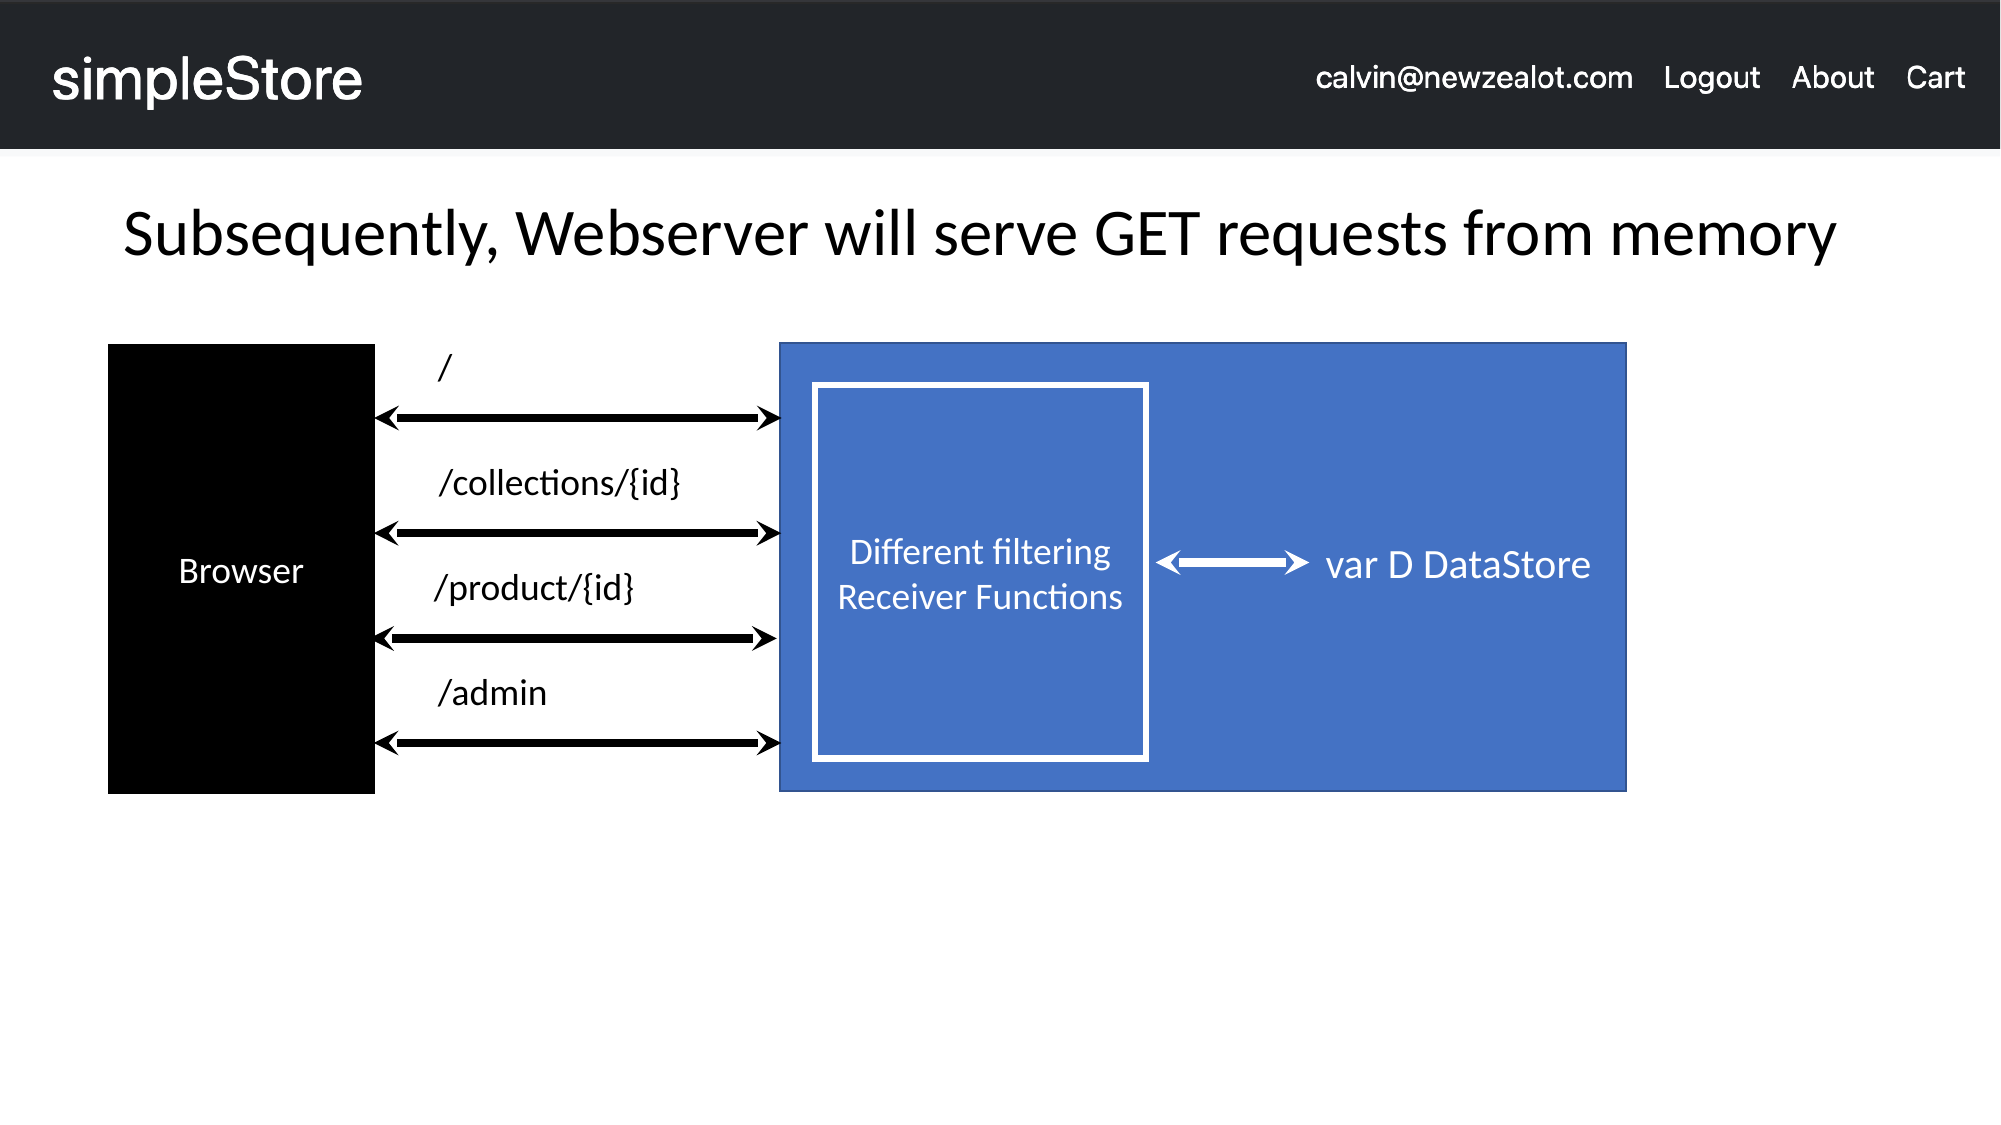

# Subsequently, Webserver will serve GET requests from memory
/

Browser
Different filtering Receiver Functions
/collections/{id}
var D DataStore
/product/{id}
/admin